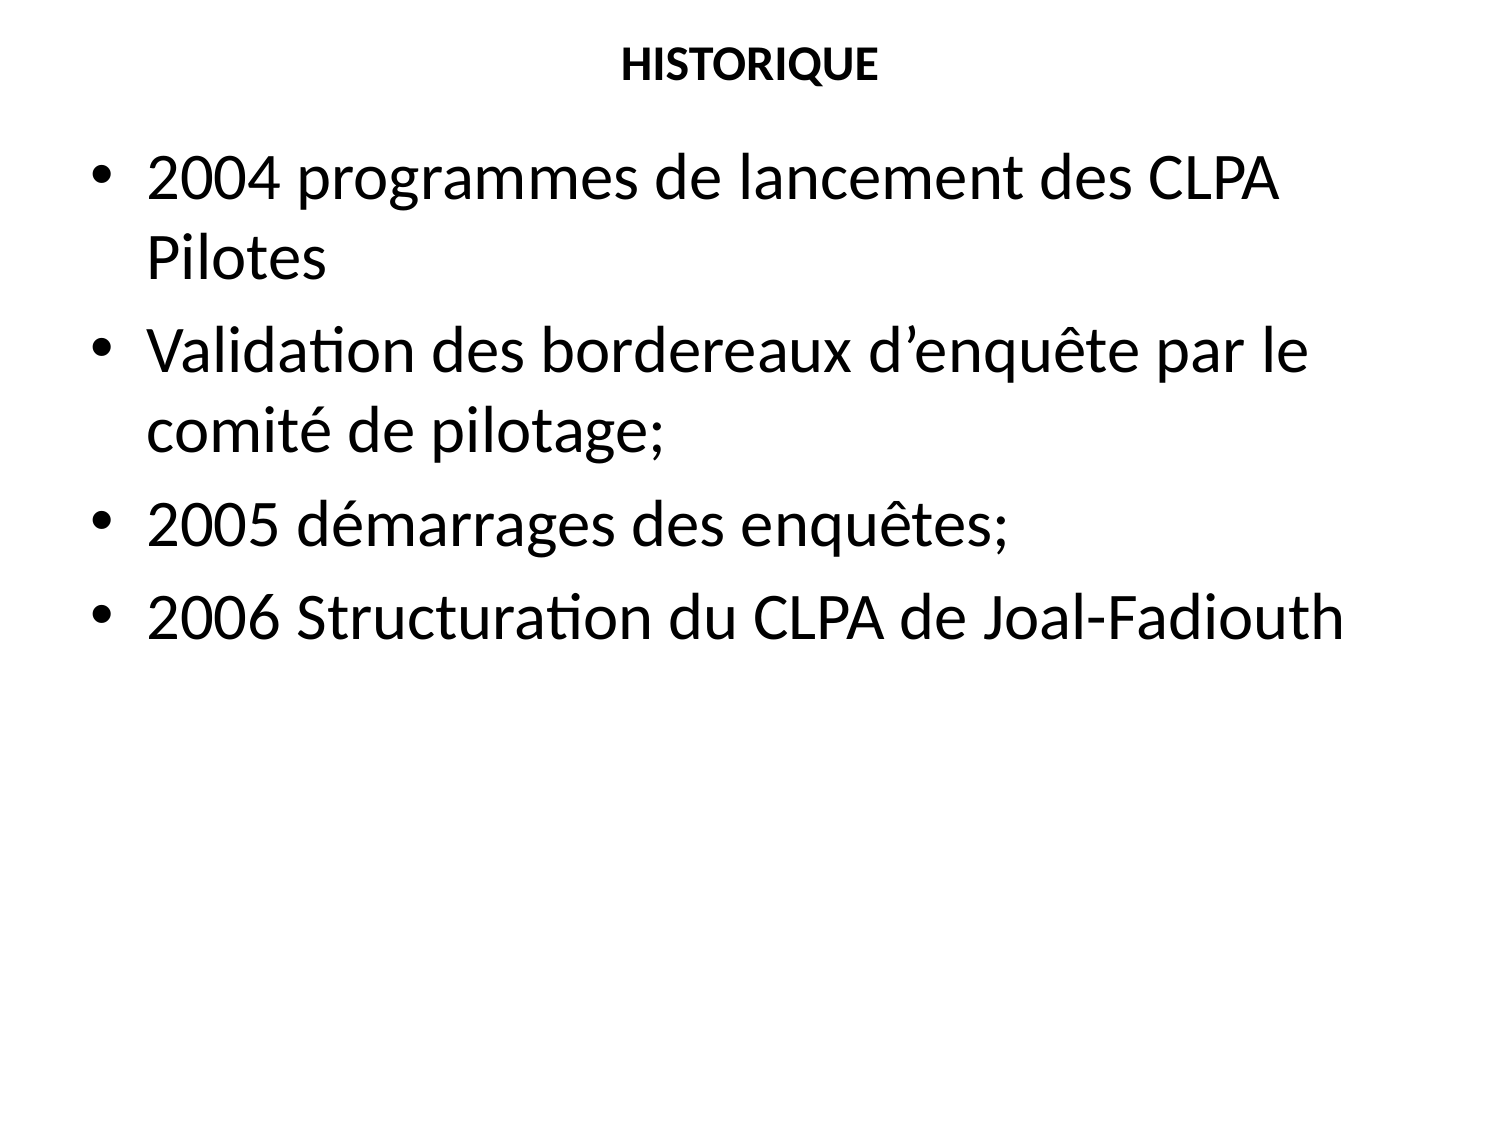

# HISTORIQUE
2004 programmes de lancement des CLPA Pilotes
Validation des bordereaux d’enquête par le comité de pilotage;
2005 démarrages des enquêtes;
2006 Structuration du CLPA de Joal-Fadiouth